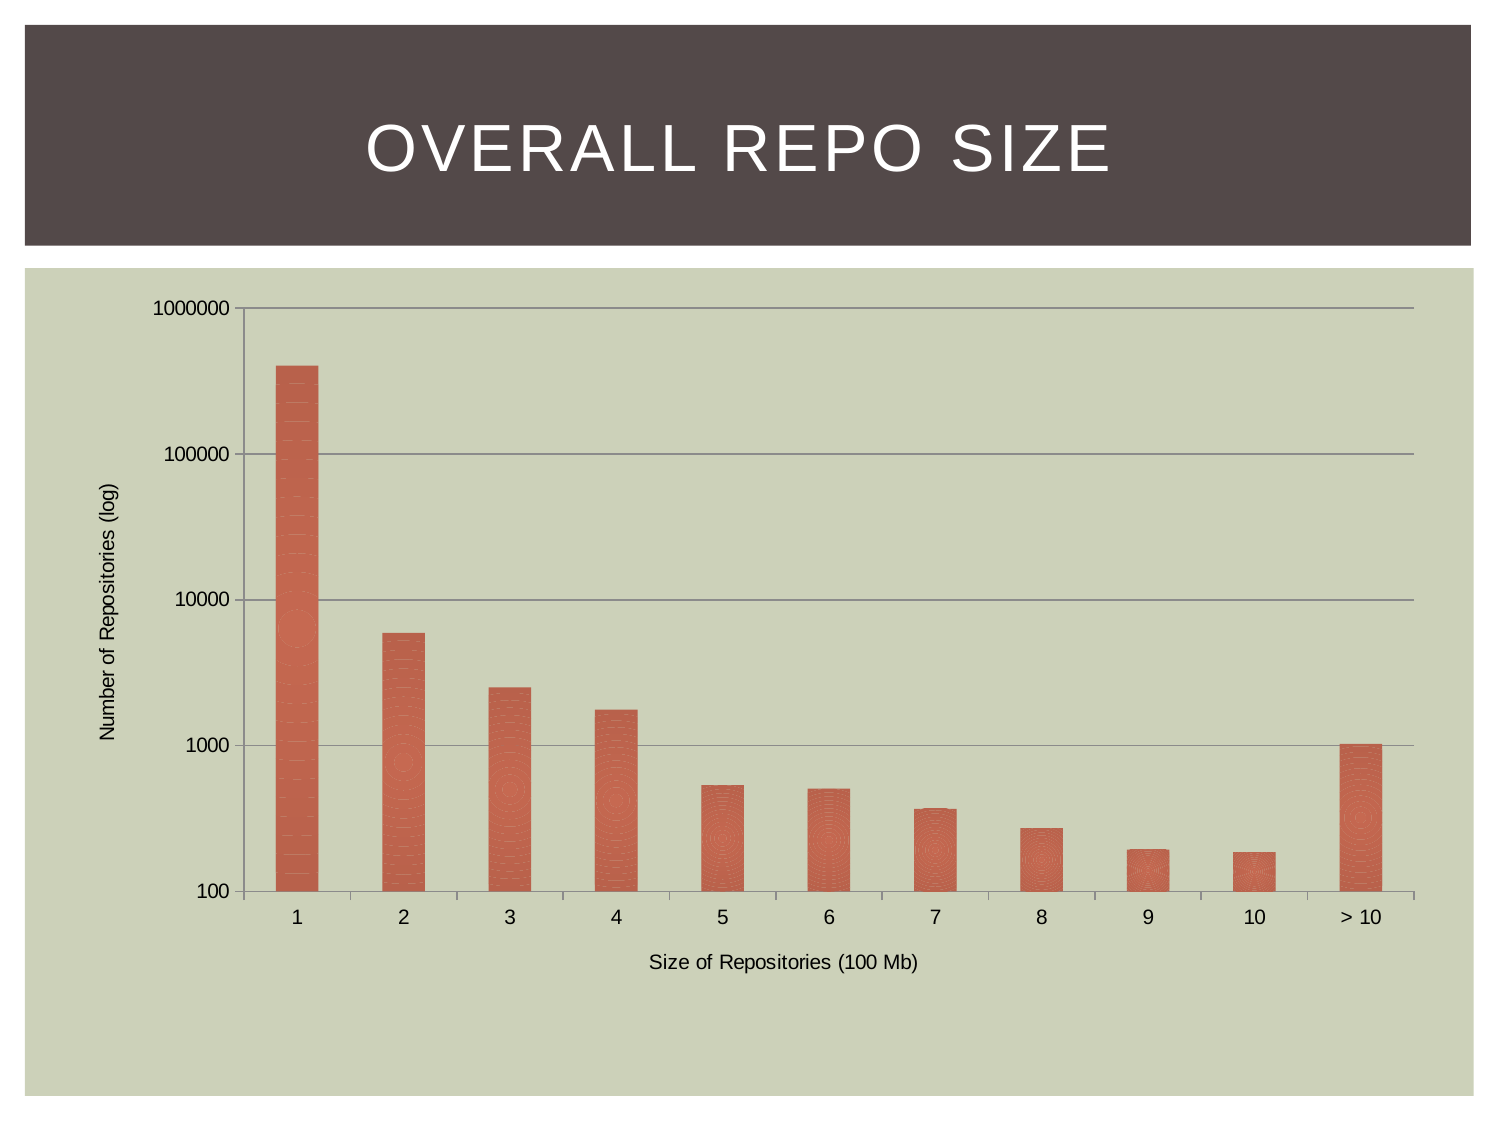

# Overall repo size

### Chart

| Category |  |
|---|---|
| 1 | 403627.0 |
| 2 | 5926.0 |
| 3 | 2500.0 |
| 4 | 1761.0 |
| 5 | 536.0 |
| 6 | 505.0 |
| 7 | 368.0 |
| 8 | 271.0 |
| 9 | 193.0 |
| 10 | 186.0 |
| > 10 | 1027.0 |